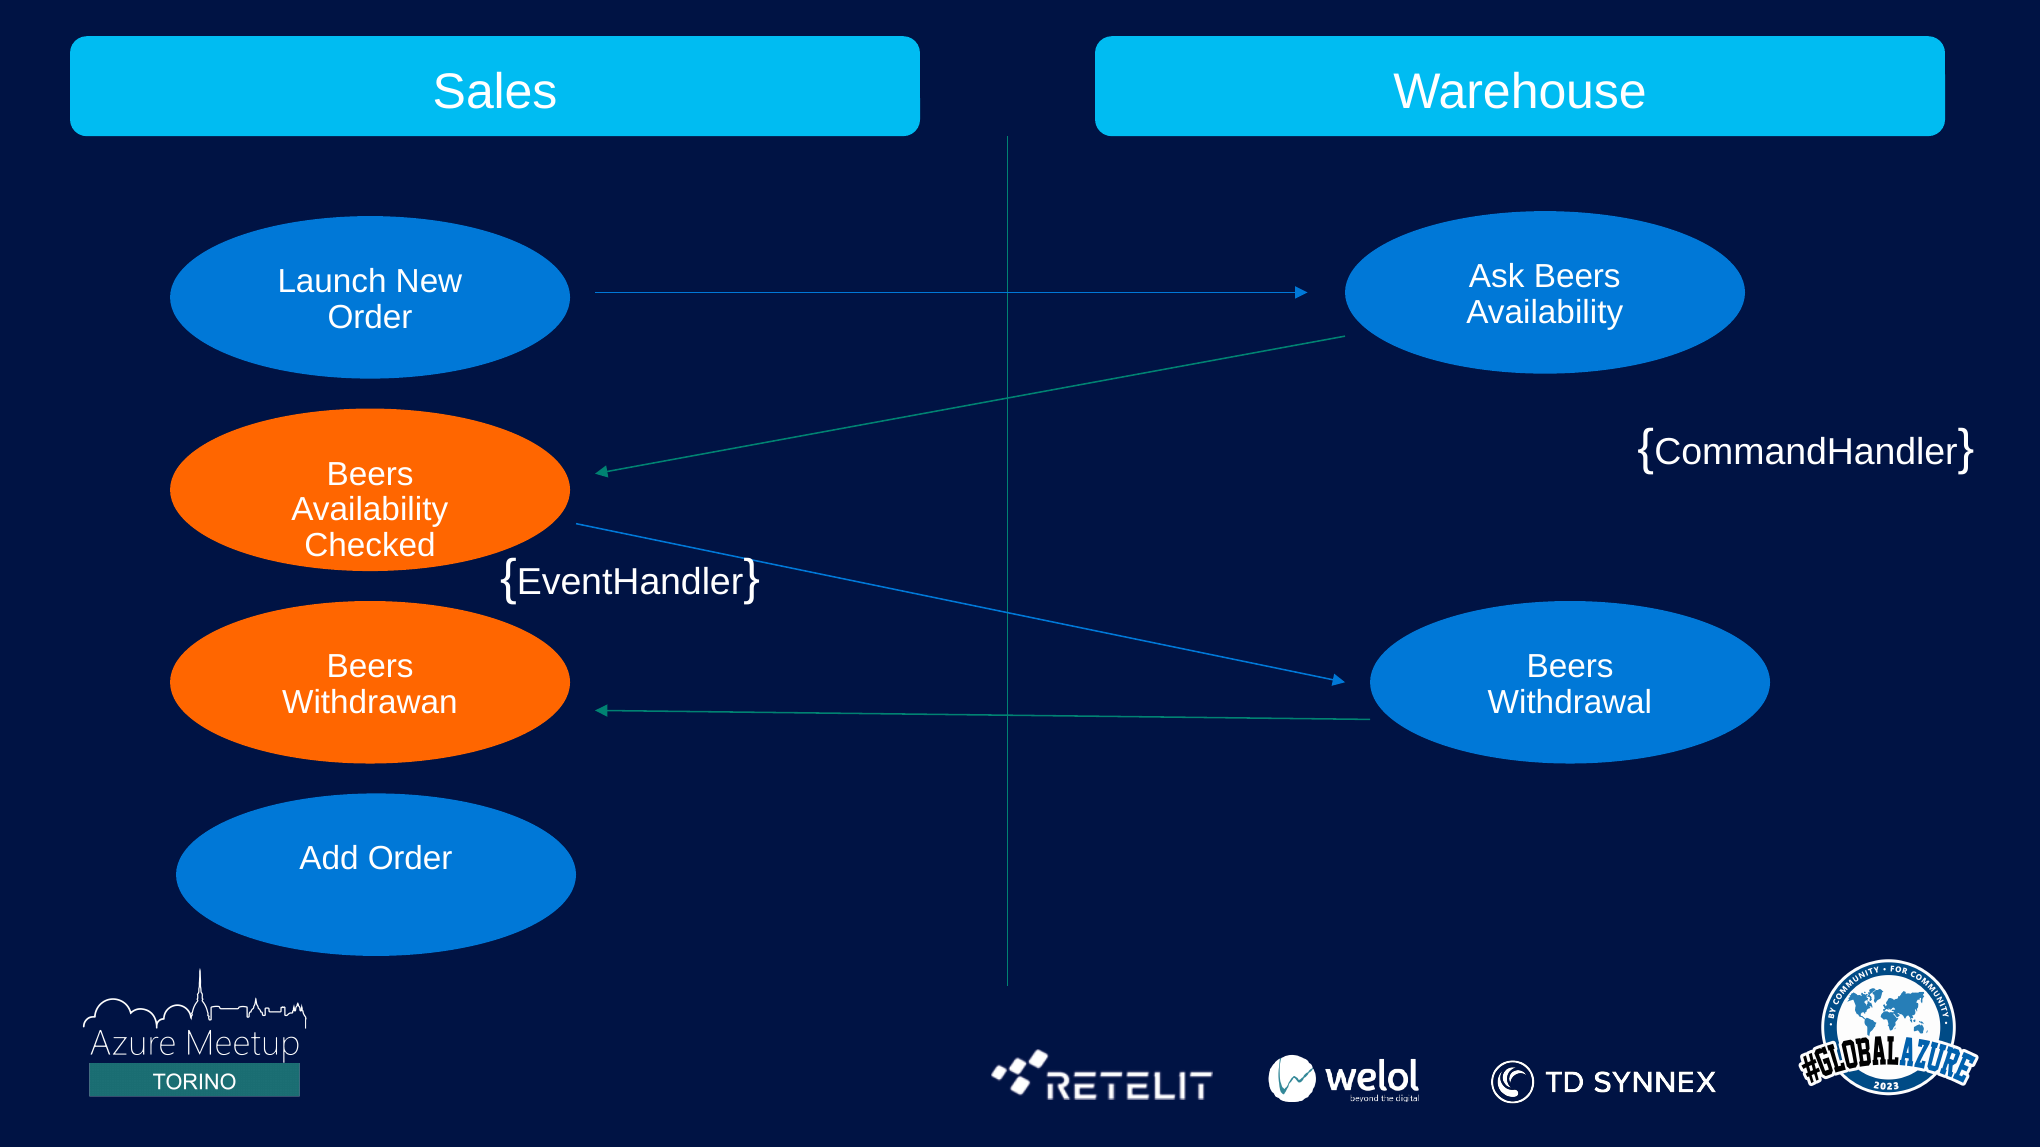

Sales
Warehouse
Ask Beers Availability
Launch New Order
{CommandHandler}
Beers Availability Checked
{EventHandler}
Beers
Withdrawan
Beers
Withdrawal
Add Order